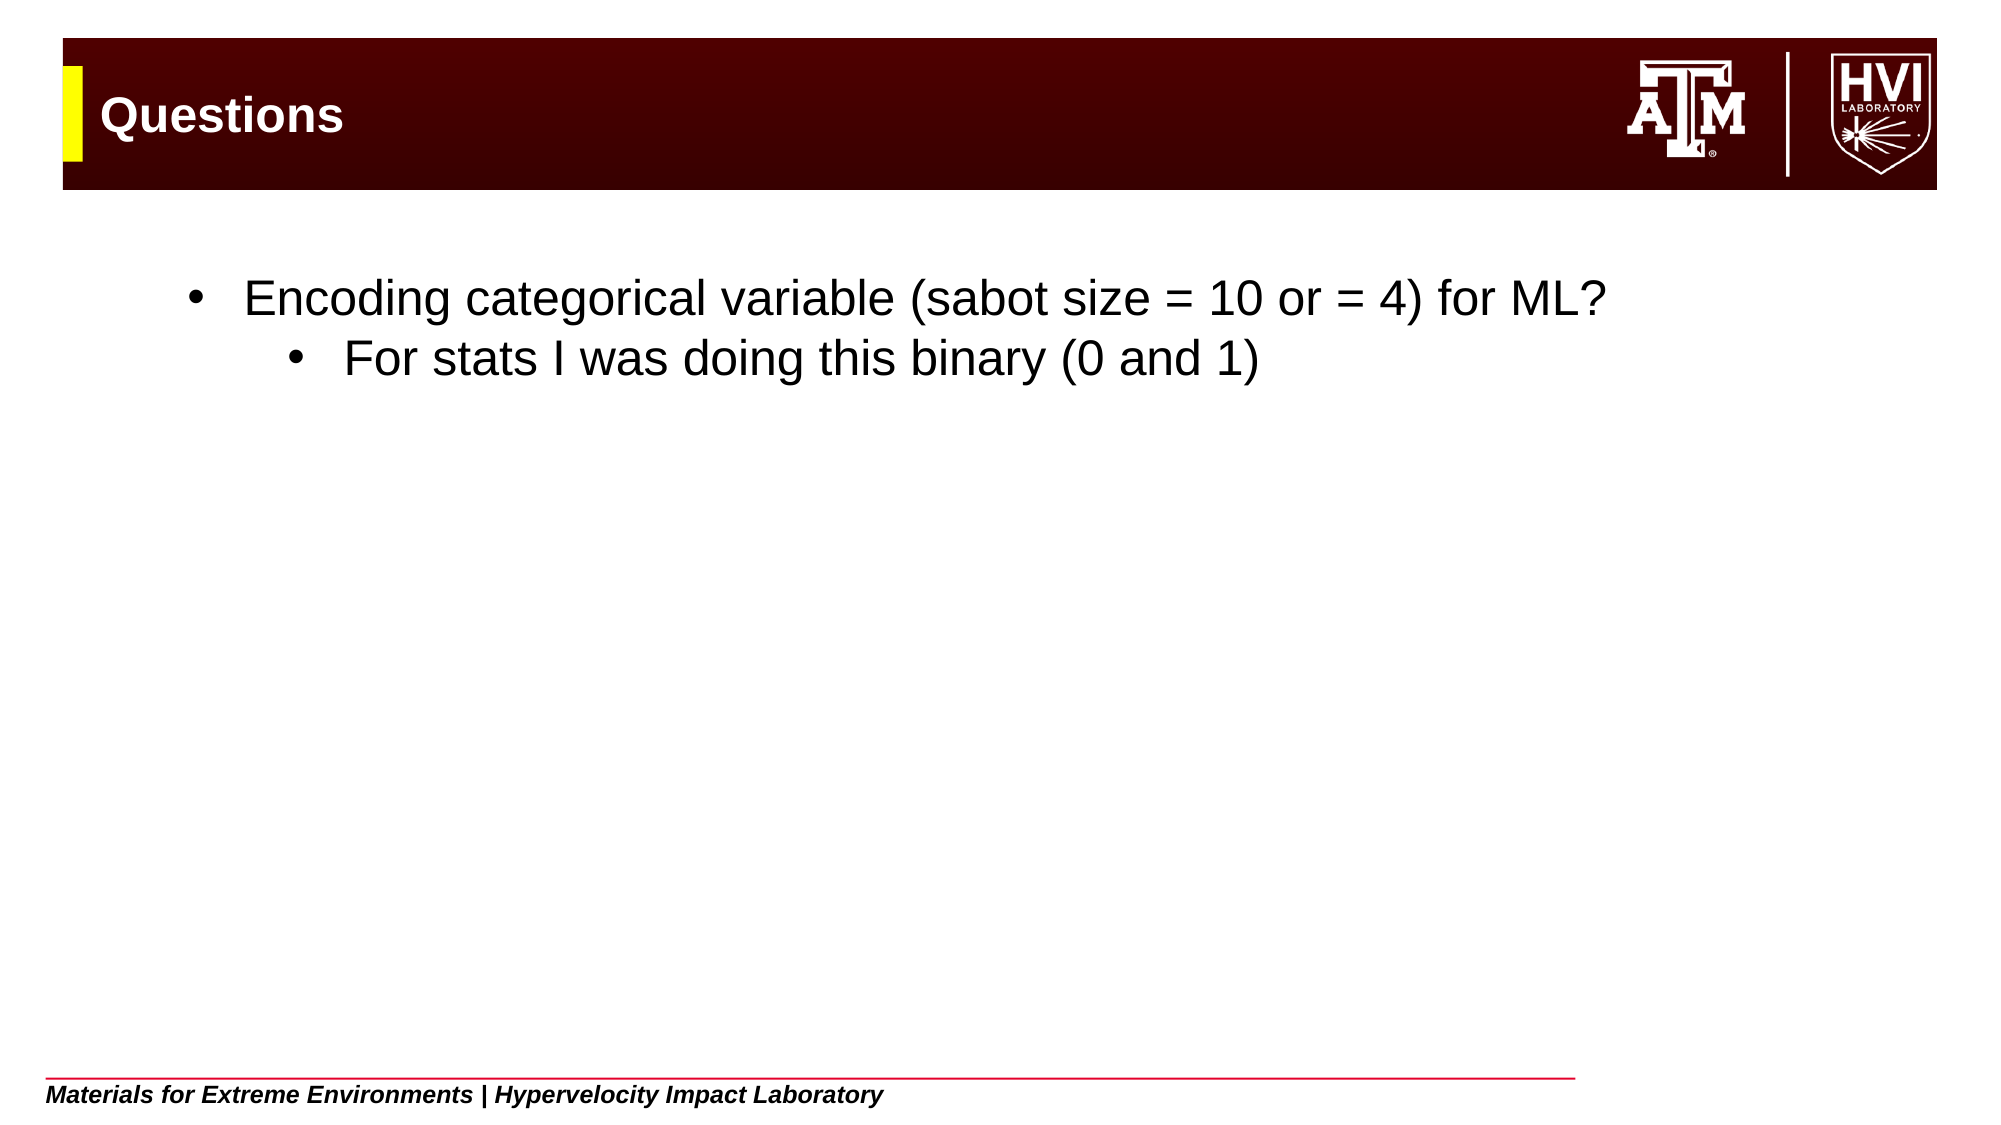

# Questions
Encoding categorical variable (sabot size = 10 or = 4) for ML?
For stats I was doing this binary (0 and 1)